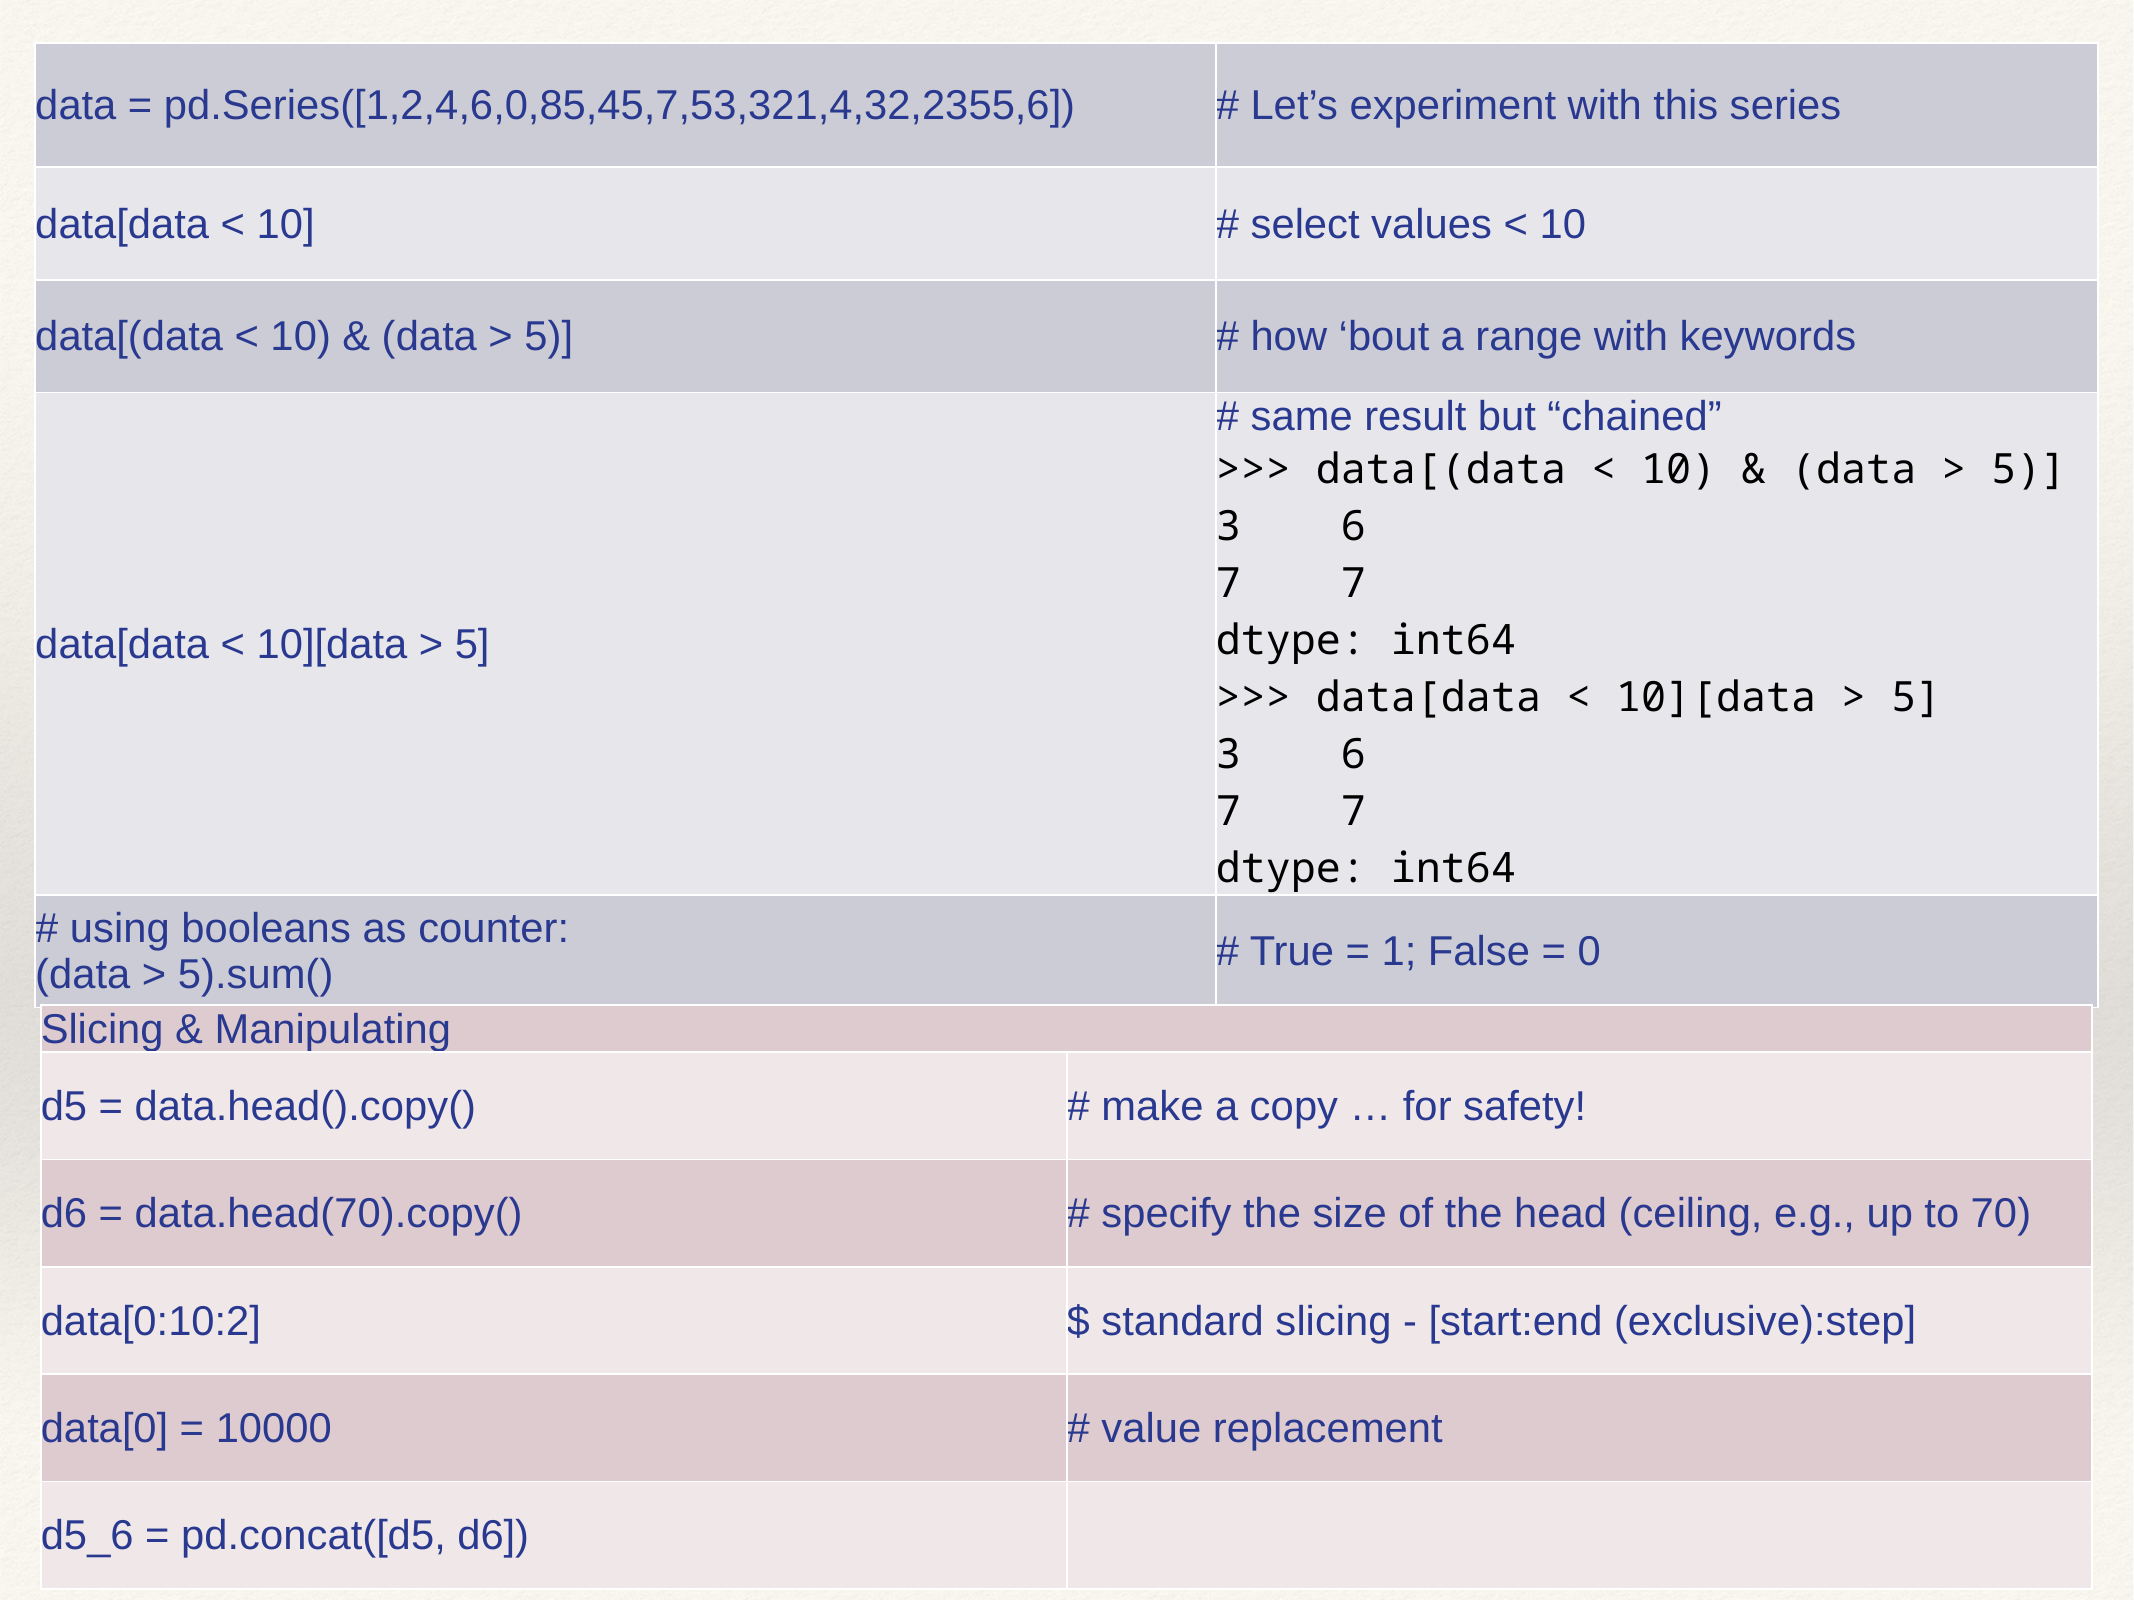

| data = pd.Series([1,2,4,6,0,85,45,7,53,321,4,32,2355,6]) | # Let’s experiment with this series |
| --- | --- |
| data[data < 10] | # select values < 10 |
| data[(data < 10) & (data > 5)] | # how ‘bout a range with keywords |
| data[data < 10][data > 5] | # same result but “chained” >>> data[(data < 10) & (data > 5)] 3 6 7 7 dtype: int64 >>> data[data < 10][data > 5] 3 6 7 7 dtype: int64 |
| # using booleans as counter: (data > 5).sum() | # True = 1; False = 0 |
| Slicing & Manipulating |  |
| --- | --- |
| d5 = data.head().copy() | # make a copy … for safety! |
| d6 = data.head(70).copy() | # specify the size of the head (ceiling, e.g., up to 70) |
| data[0:10:2] | $ standard slicing - [start:end (exclusive):step] |
| data[0] = 10000 | # value replacement |
| d5\_6 = pd.concat([d5, d6]) |  |